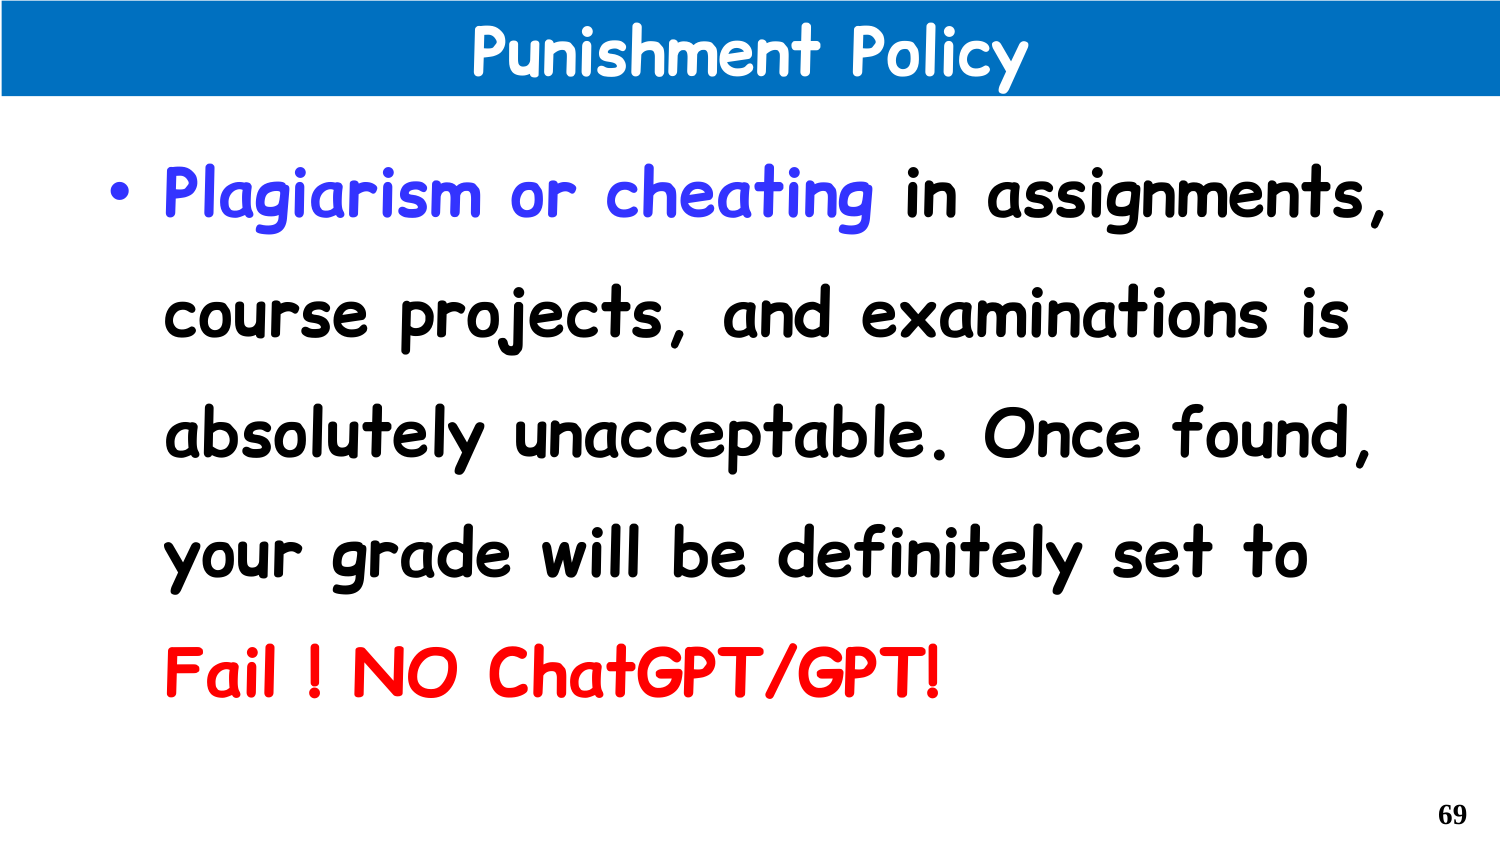

# Punishment Policy
Plagiarism or cheating in assignments, course projects, and examinations is absolutely unacceptable. Once found, your grade will be definitely set to Fail ! NO ChatGPT/GPT!